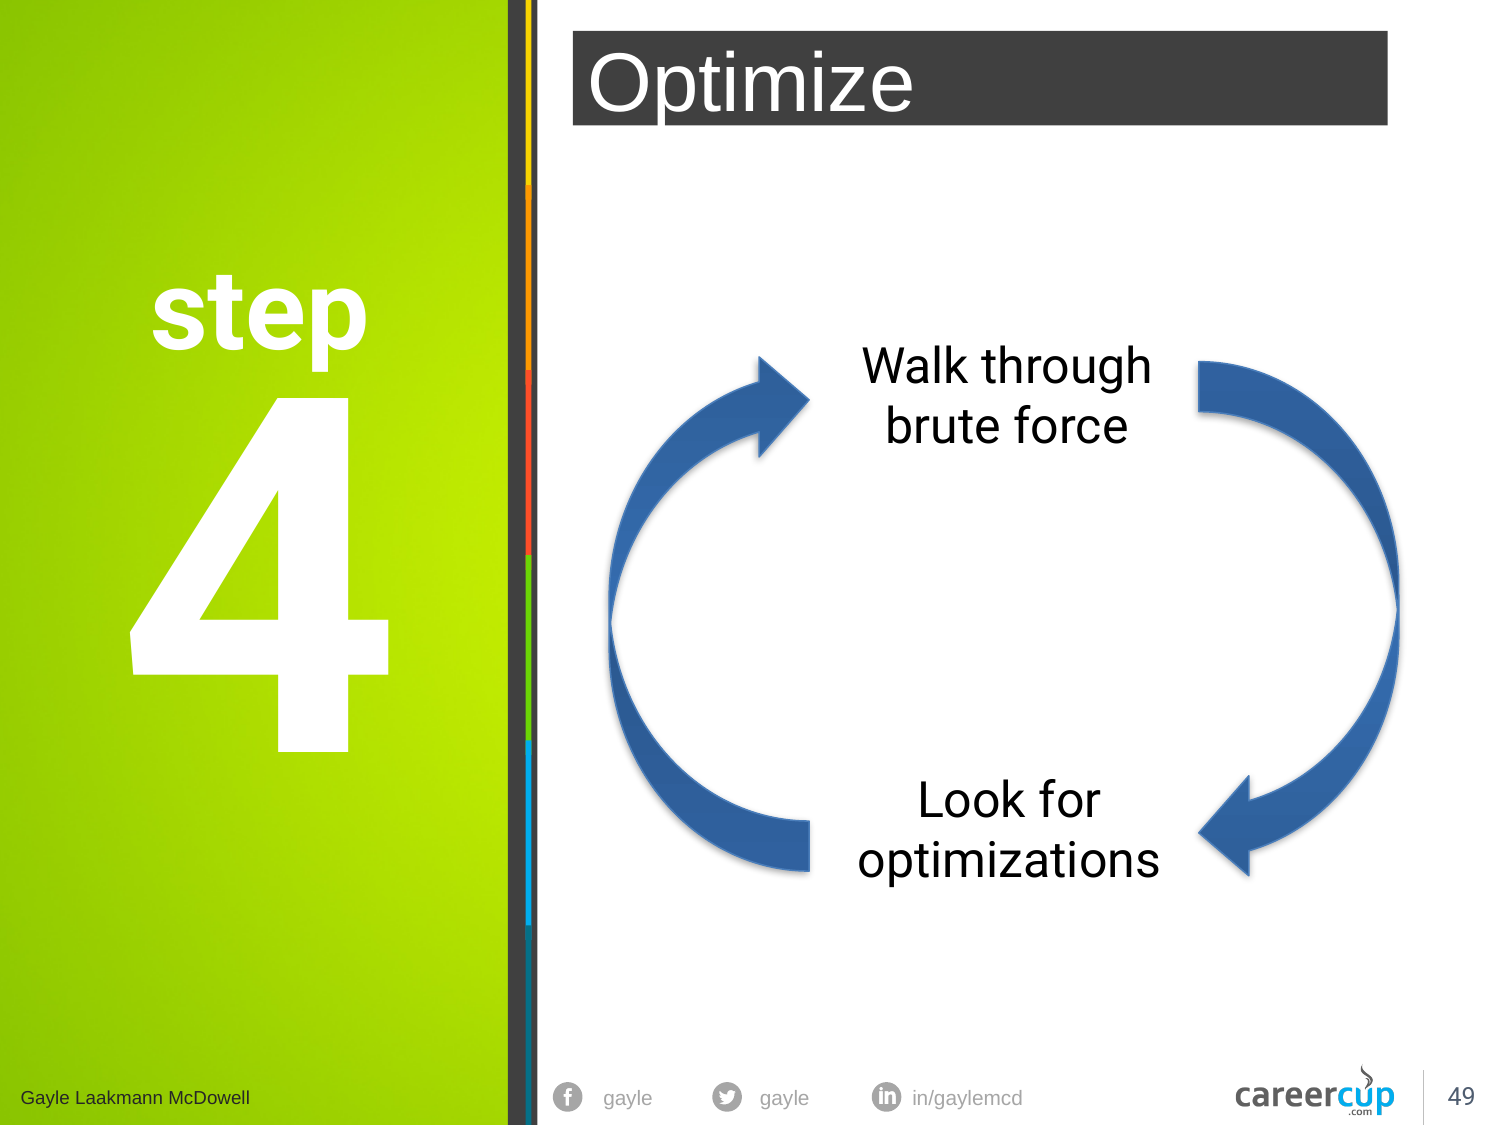

Optimize
step
4
Walk through brute force

Look for optimizations